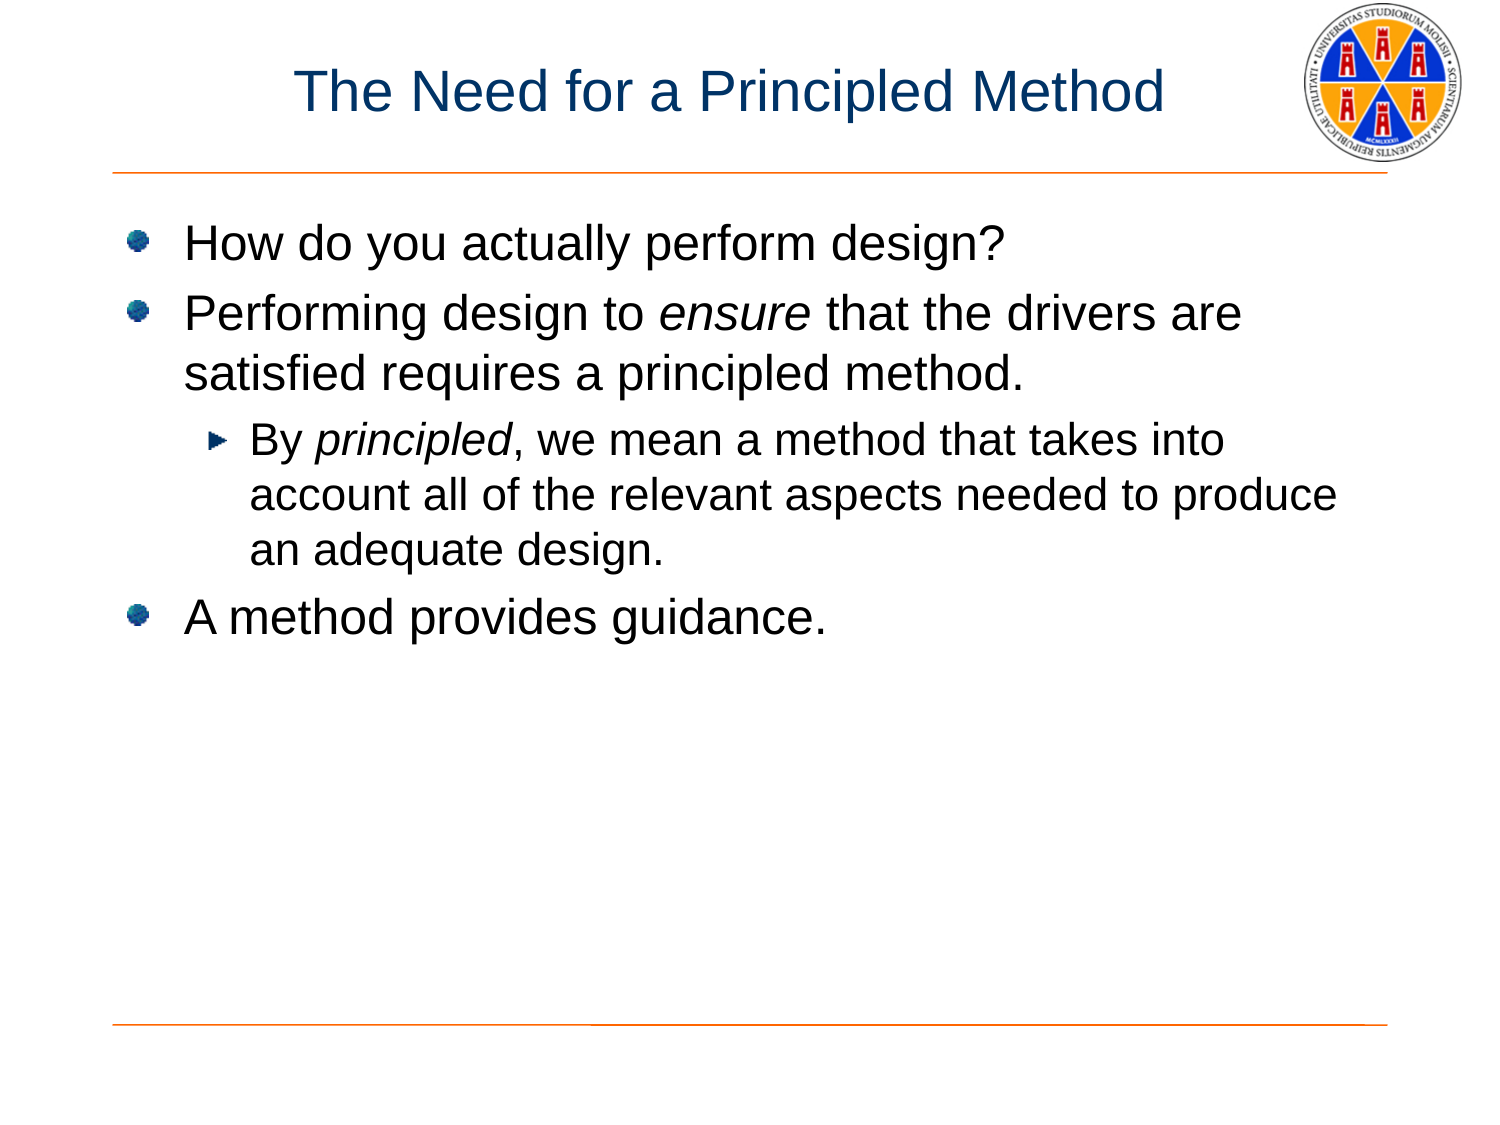

# The Need for a Principled Method
How do you actually perform design?
Performing design to ensure that the drivers are satisfied requires a principled method.
By principled, we mean a method that takes into account all of the relevant aspects needed to produce an adequate design.
A method provides guidance.